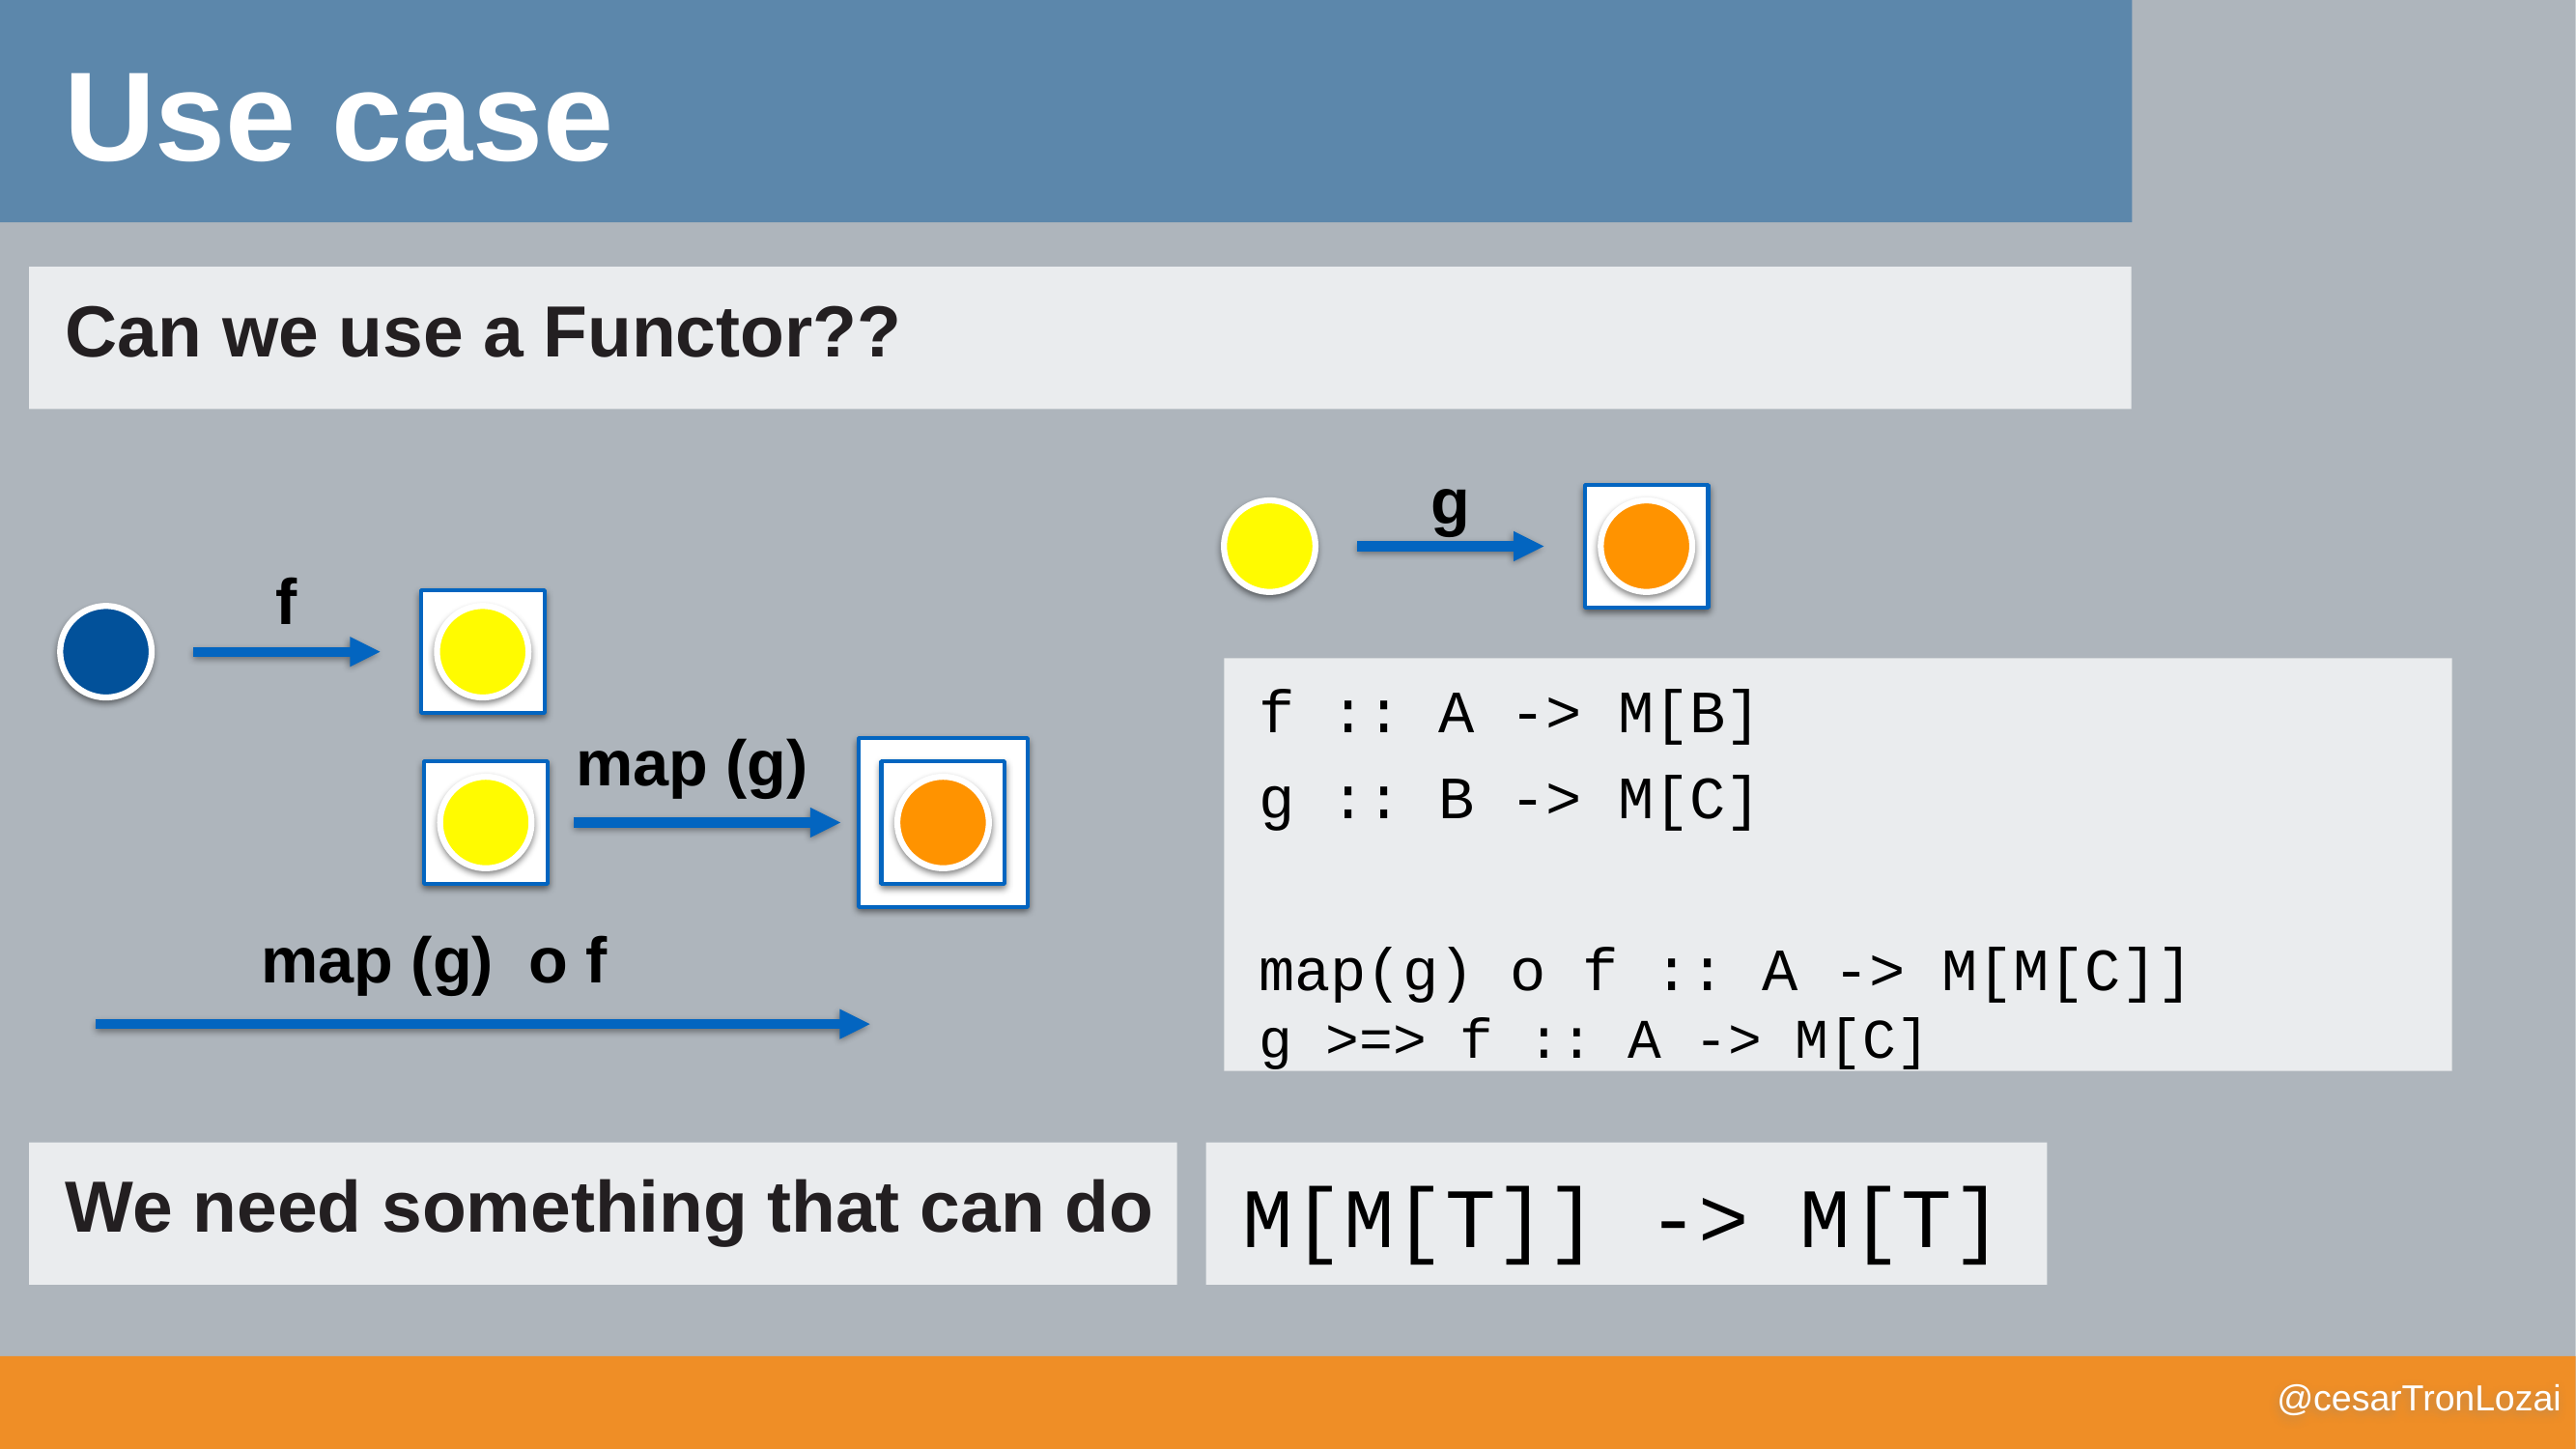

Use case
Can we use a Functor??
g

f

f :: A -> M[B]
g :: B -> M[C]

map(g) o f :: A -> M[M[C]]
g >=> f :: A -> M[C]
map (g)

map (g)  o f

We need something that can do
M[M[T]] -> M[T]